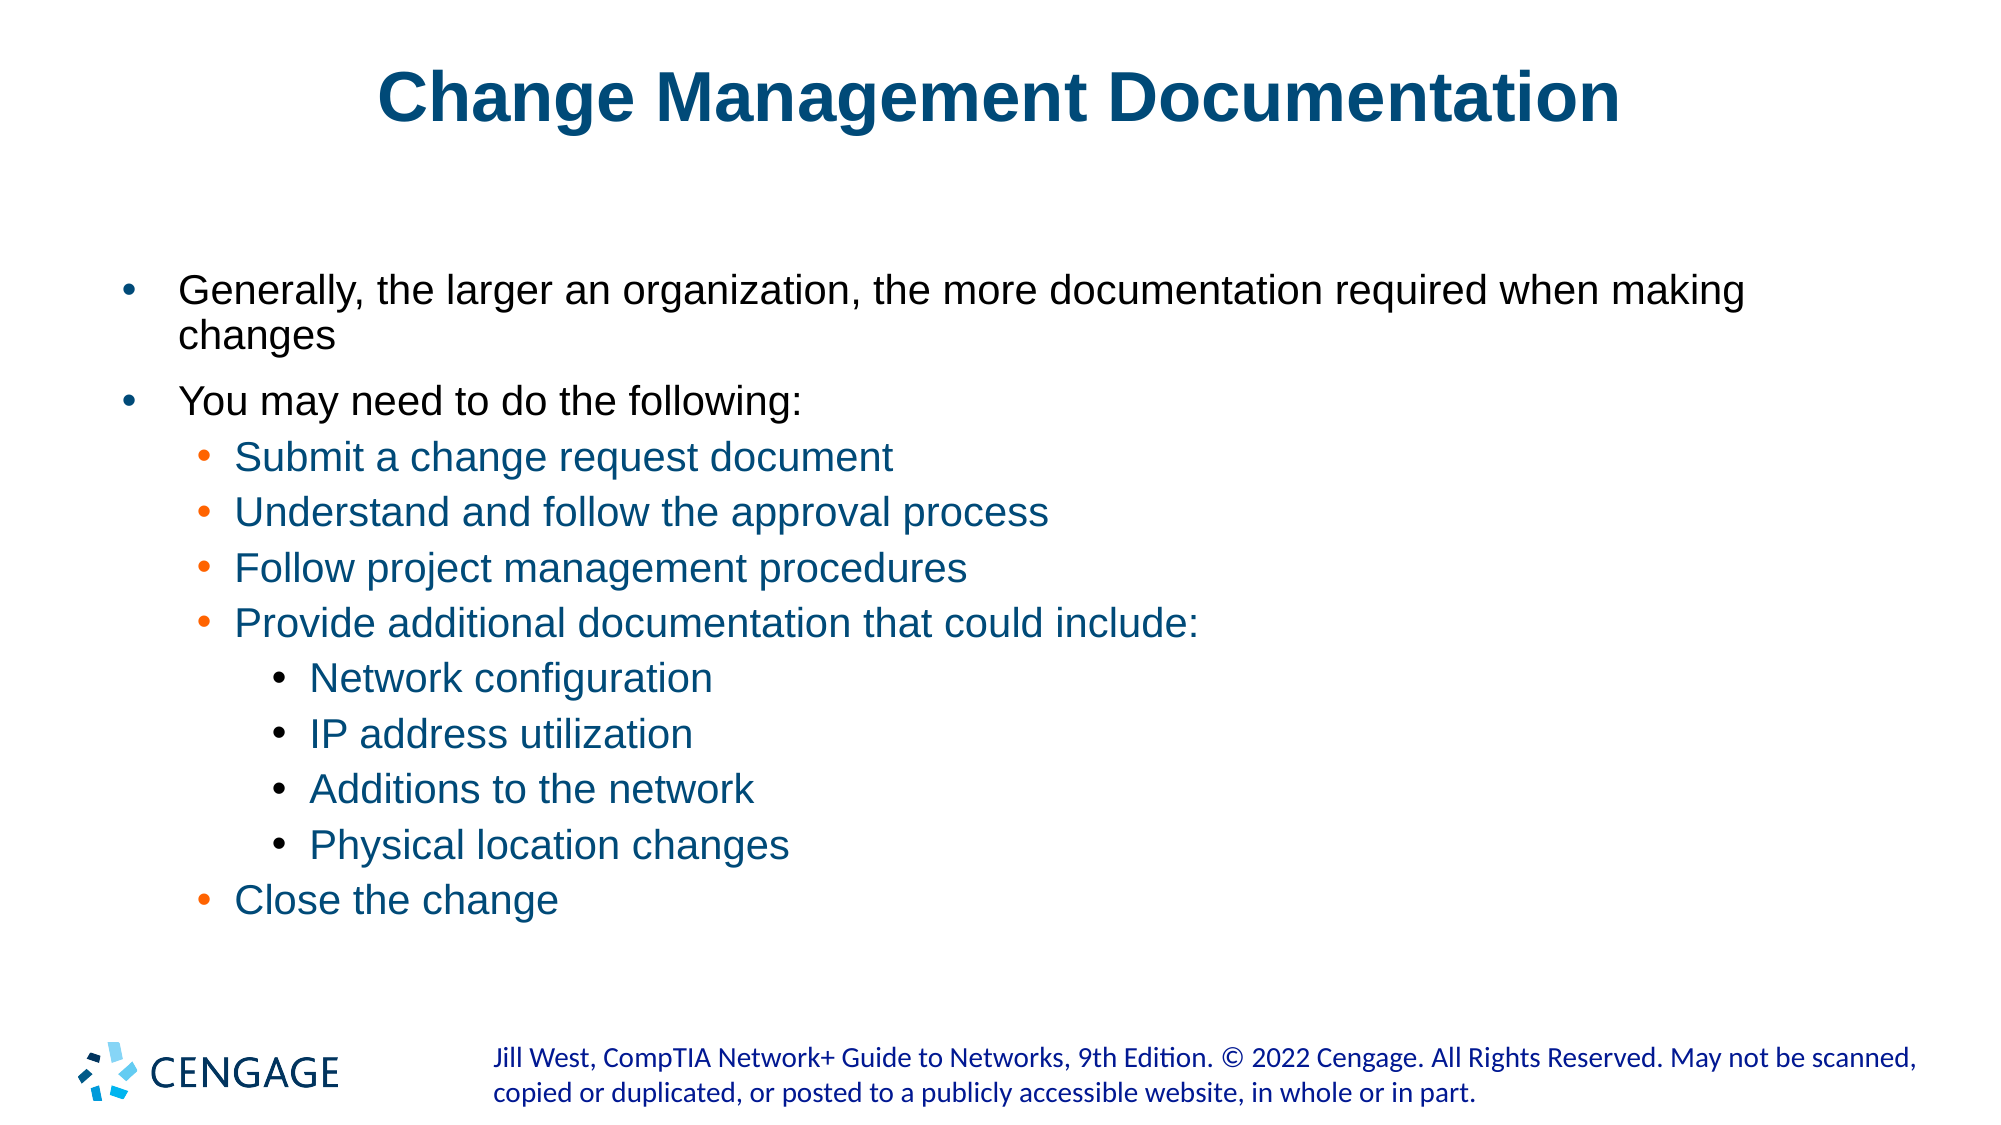

# Change Management Documentation
Generally, the larger an organization, the more documentation required when making changes
You may need to do the following:
Submit a change request document
Understand and follow the approval process
Follow project management procedures
Provide additional documentation that could include:
Network configuration
IP address utilization
Additions to the network
Physical location changes
Close the change